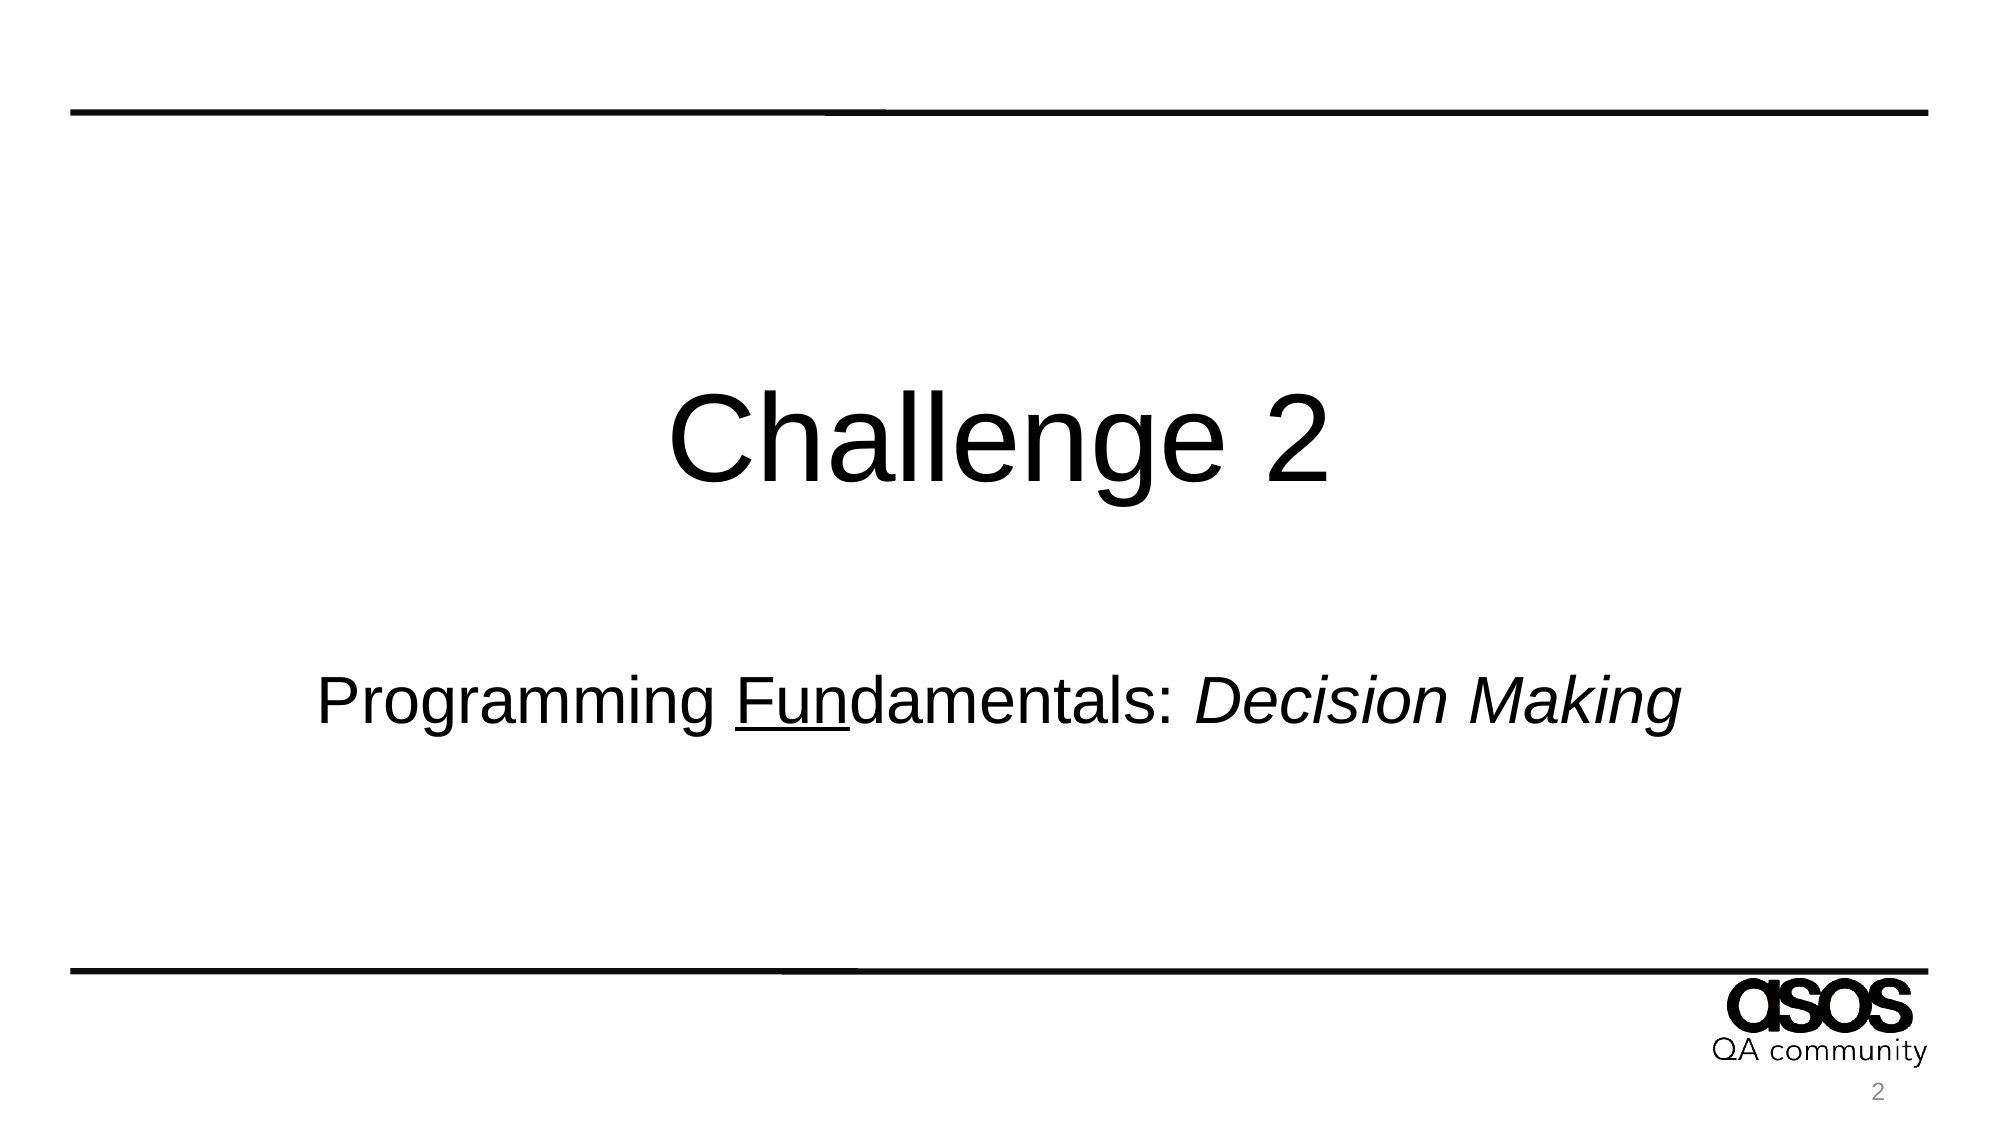

# Challenge 2 Programming Fundamentals: Decision Making
2